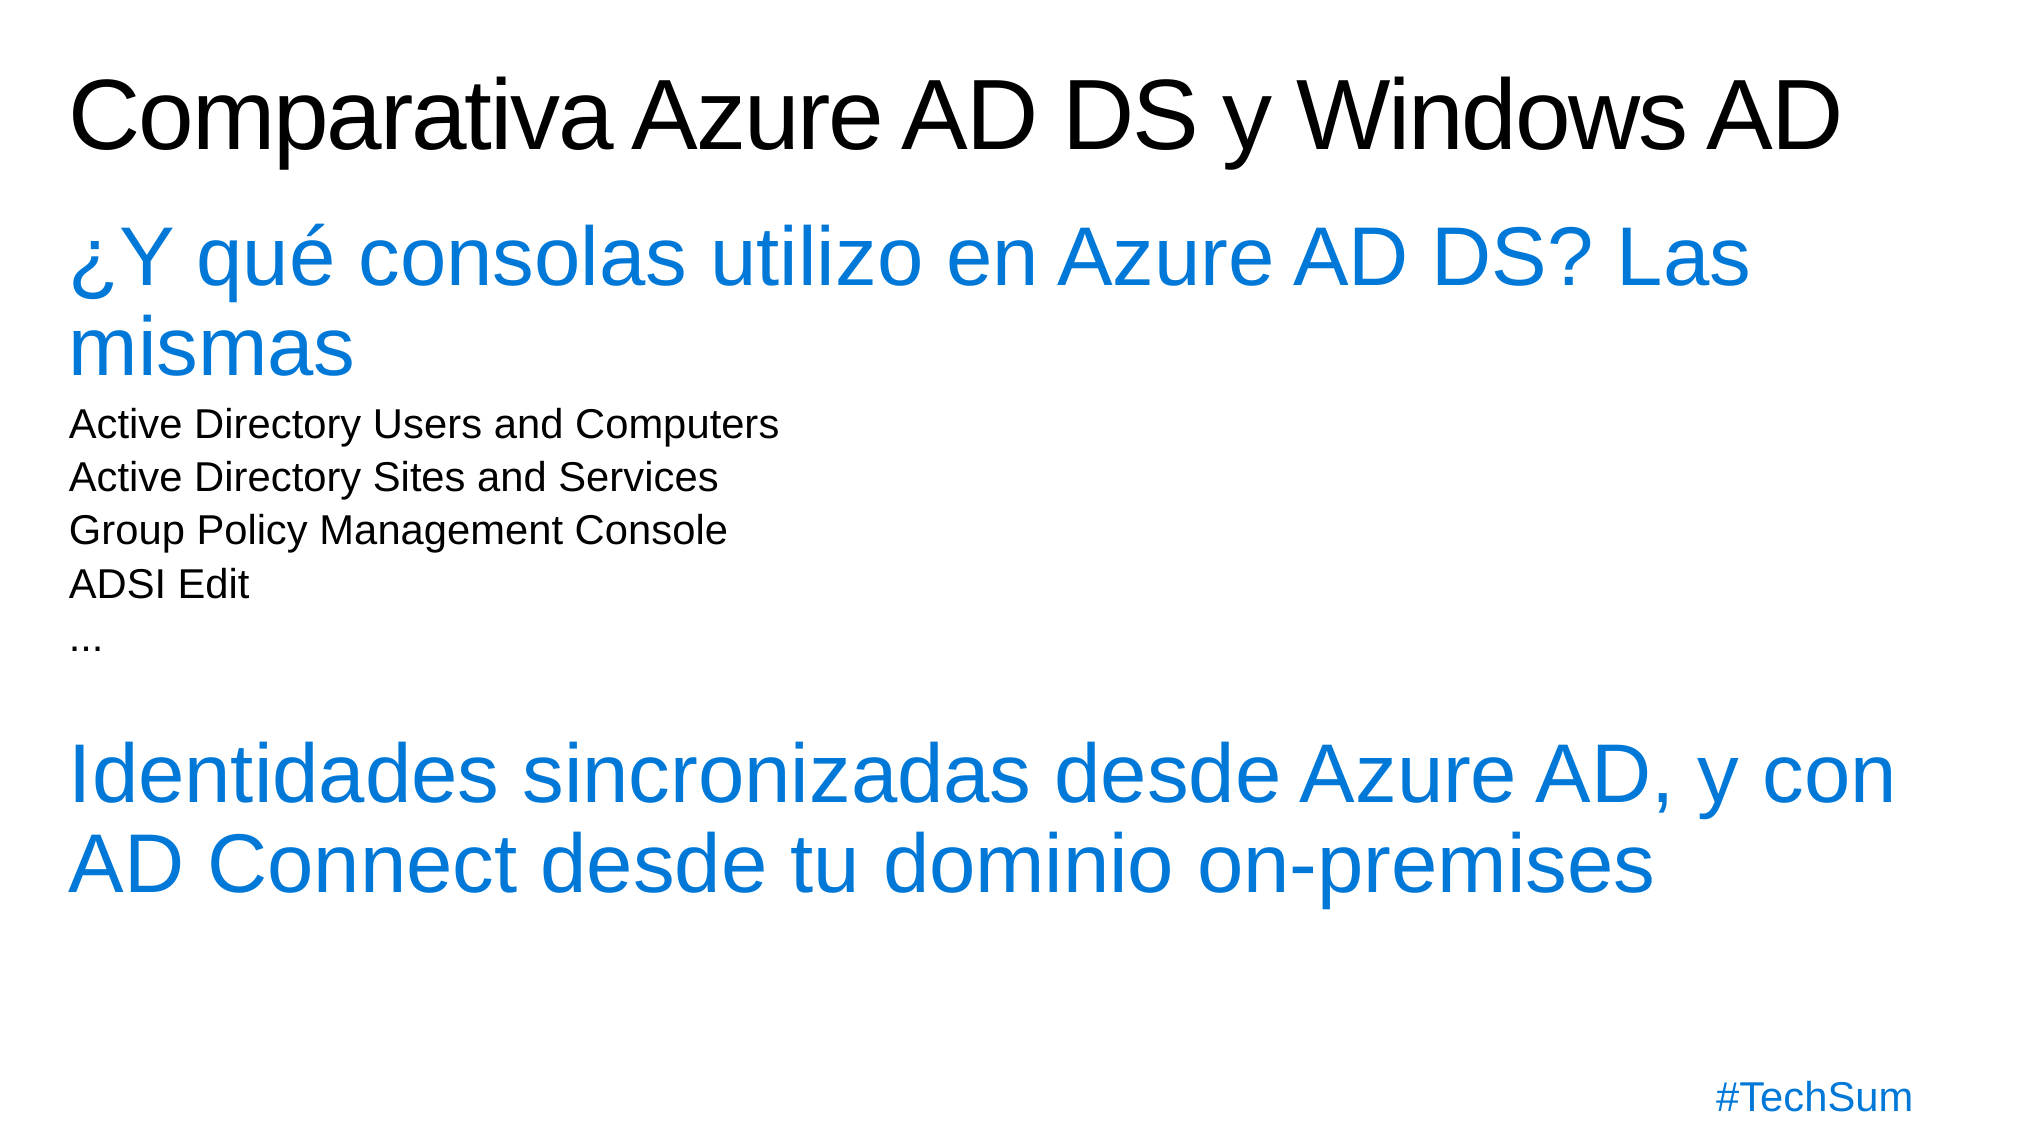

# Comparativa Azure AD DS y Windows AD
¿Y qué consolas utilizo en Azure AD DS? Las mismas
Active Directory Users and Computers
Active Directory Sites and Services
Group Policy Management Console
ADSI Edit
...

Identidades sincronizadas desde Azure AD, y con AD Connect desde tu dominio on-premises